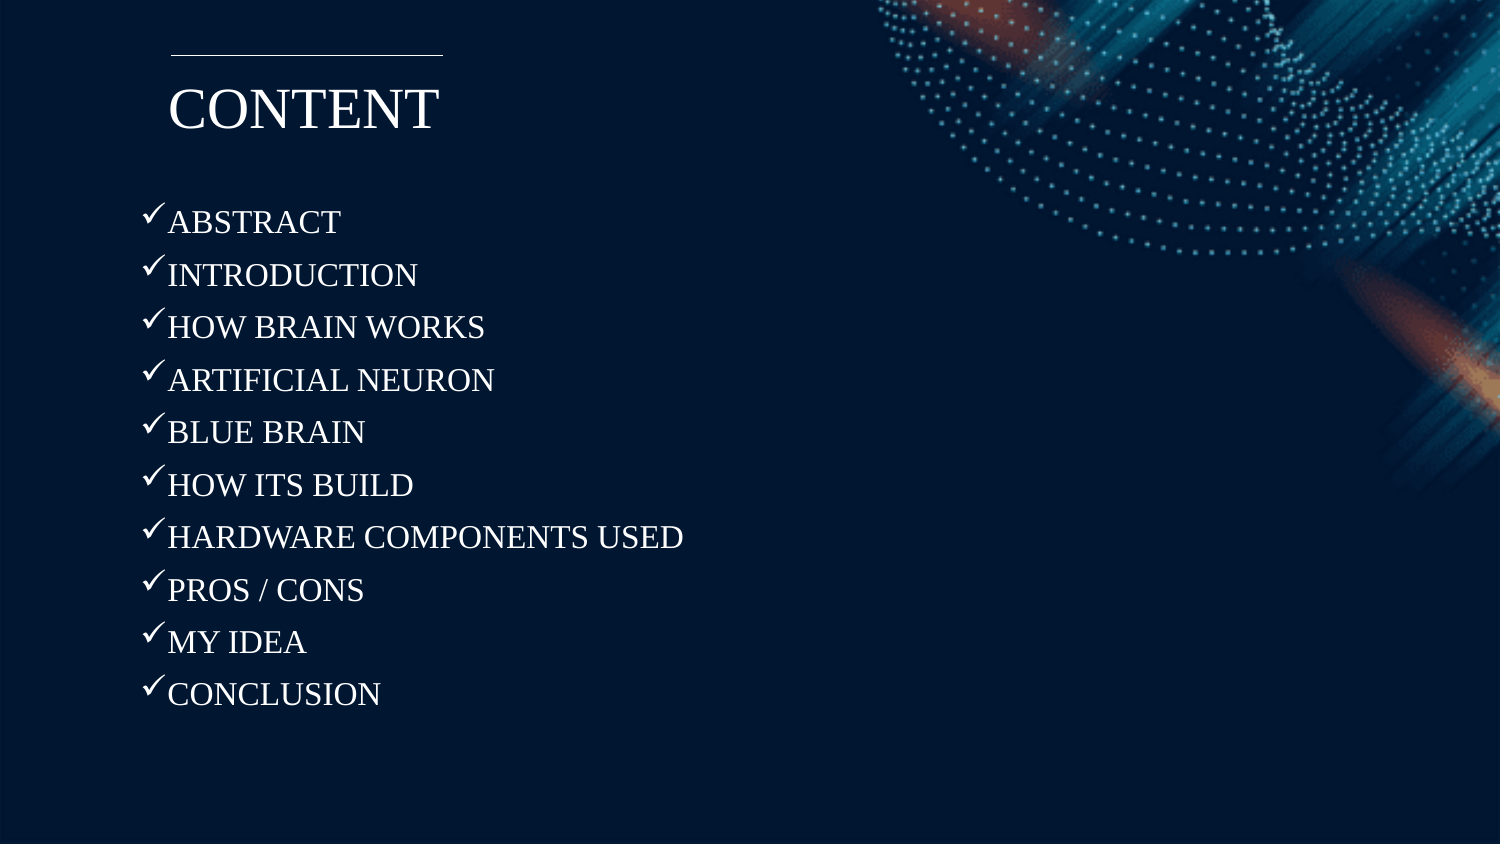

# CONTENT
ABSTRACT
INTRODUCTION
HOW BRAIN WORKS
ARTIFICIAL NEURON
BLUE BRAIN
HOW ITS BUILD
HARDWARE COMPONENTS USED
PROS / CONS
MY IDEA
CONCLUSION